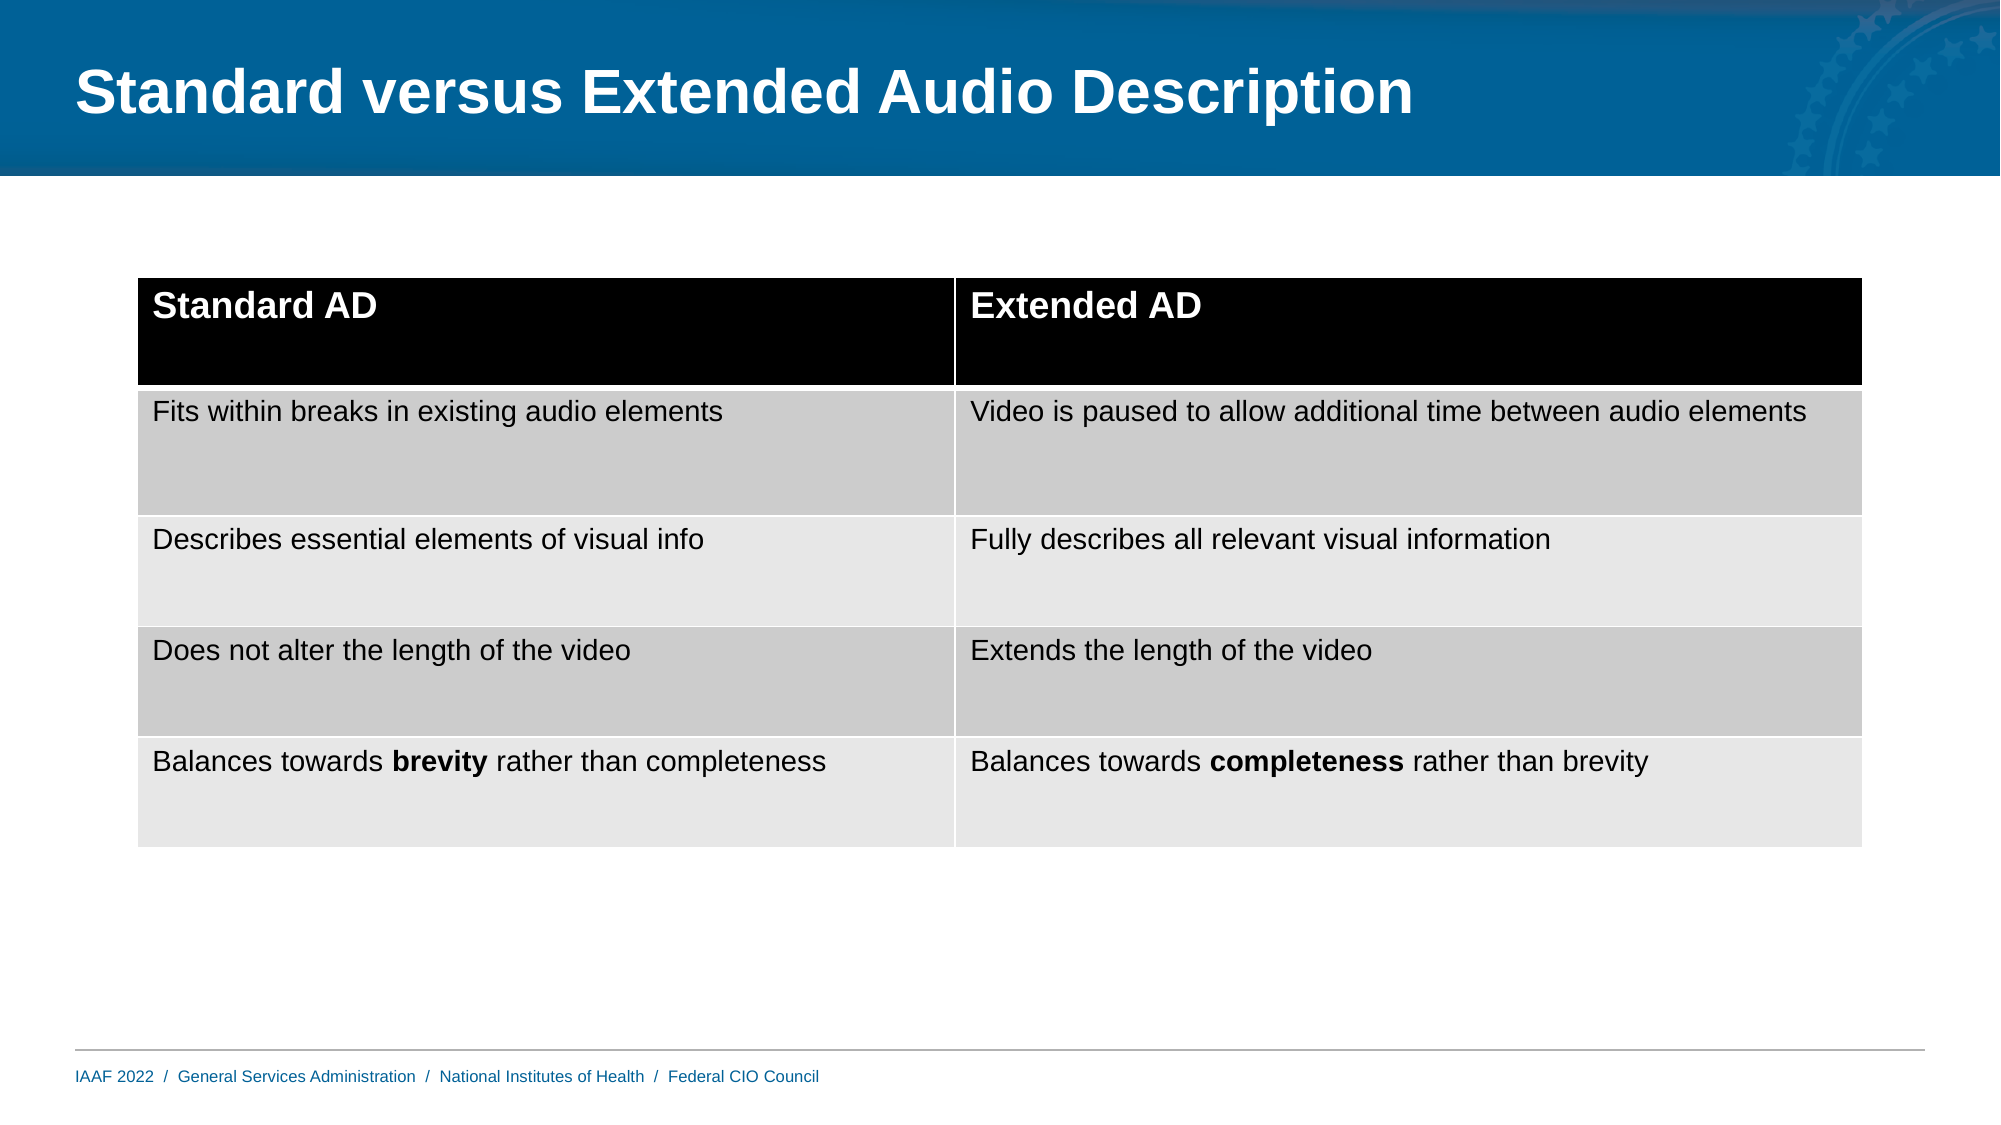

# Standard versus Extended Audio Description
| Standard AD | Extended AD |
| --- | --- |
| Fits within breaks in existing audio elements | Video is paused to allow additional time between audio elements |
| Describes essential elements of visual info | Fully describes all relevant visual information |
| Does not alter the length of the video | Extends the length of the video |
| Balances towards brevity rather than completeness | Balances towards completeness rather than brevity |